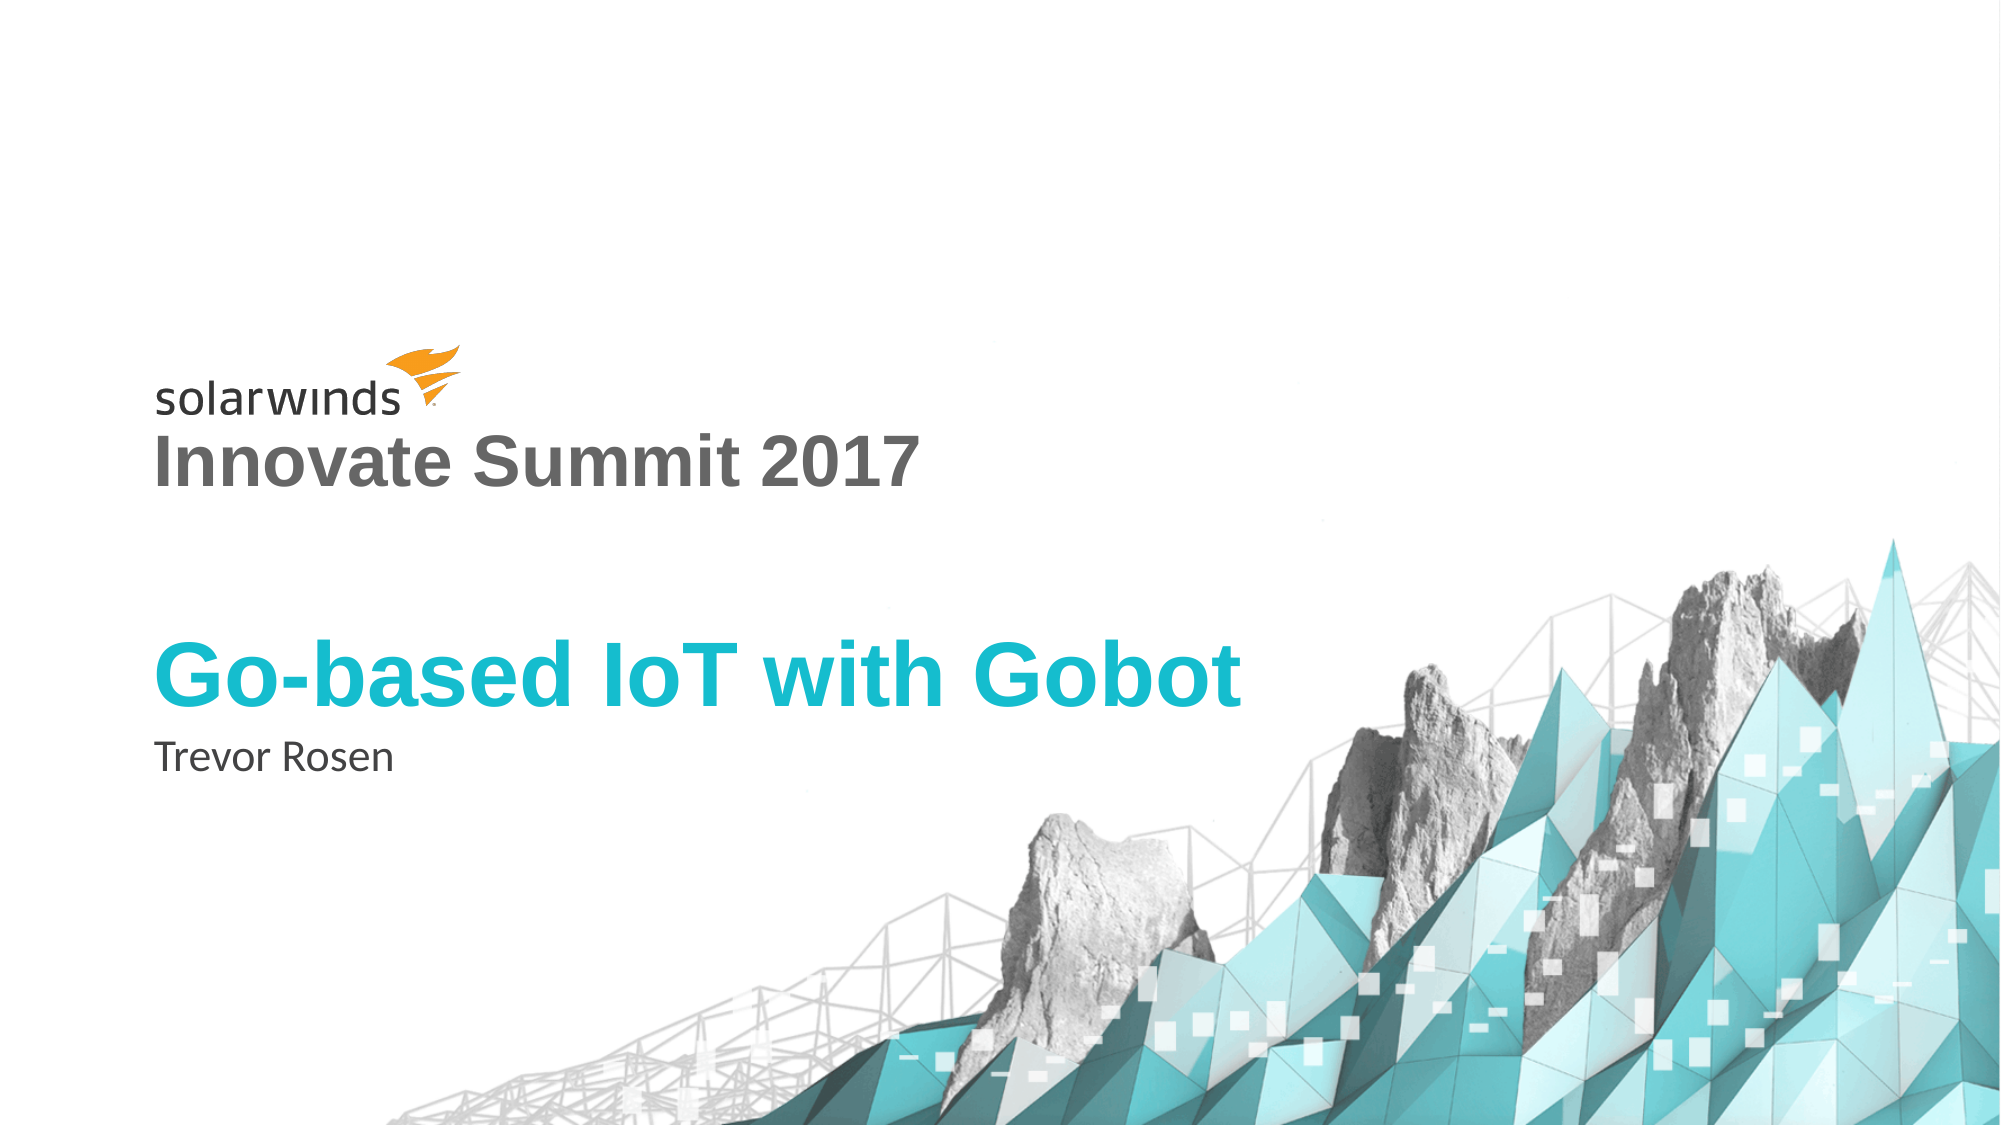

# Go-based IoT with Gobot
Trevor Rosen